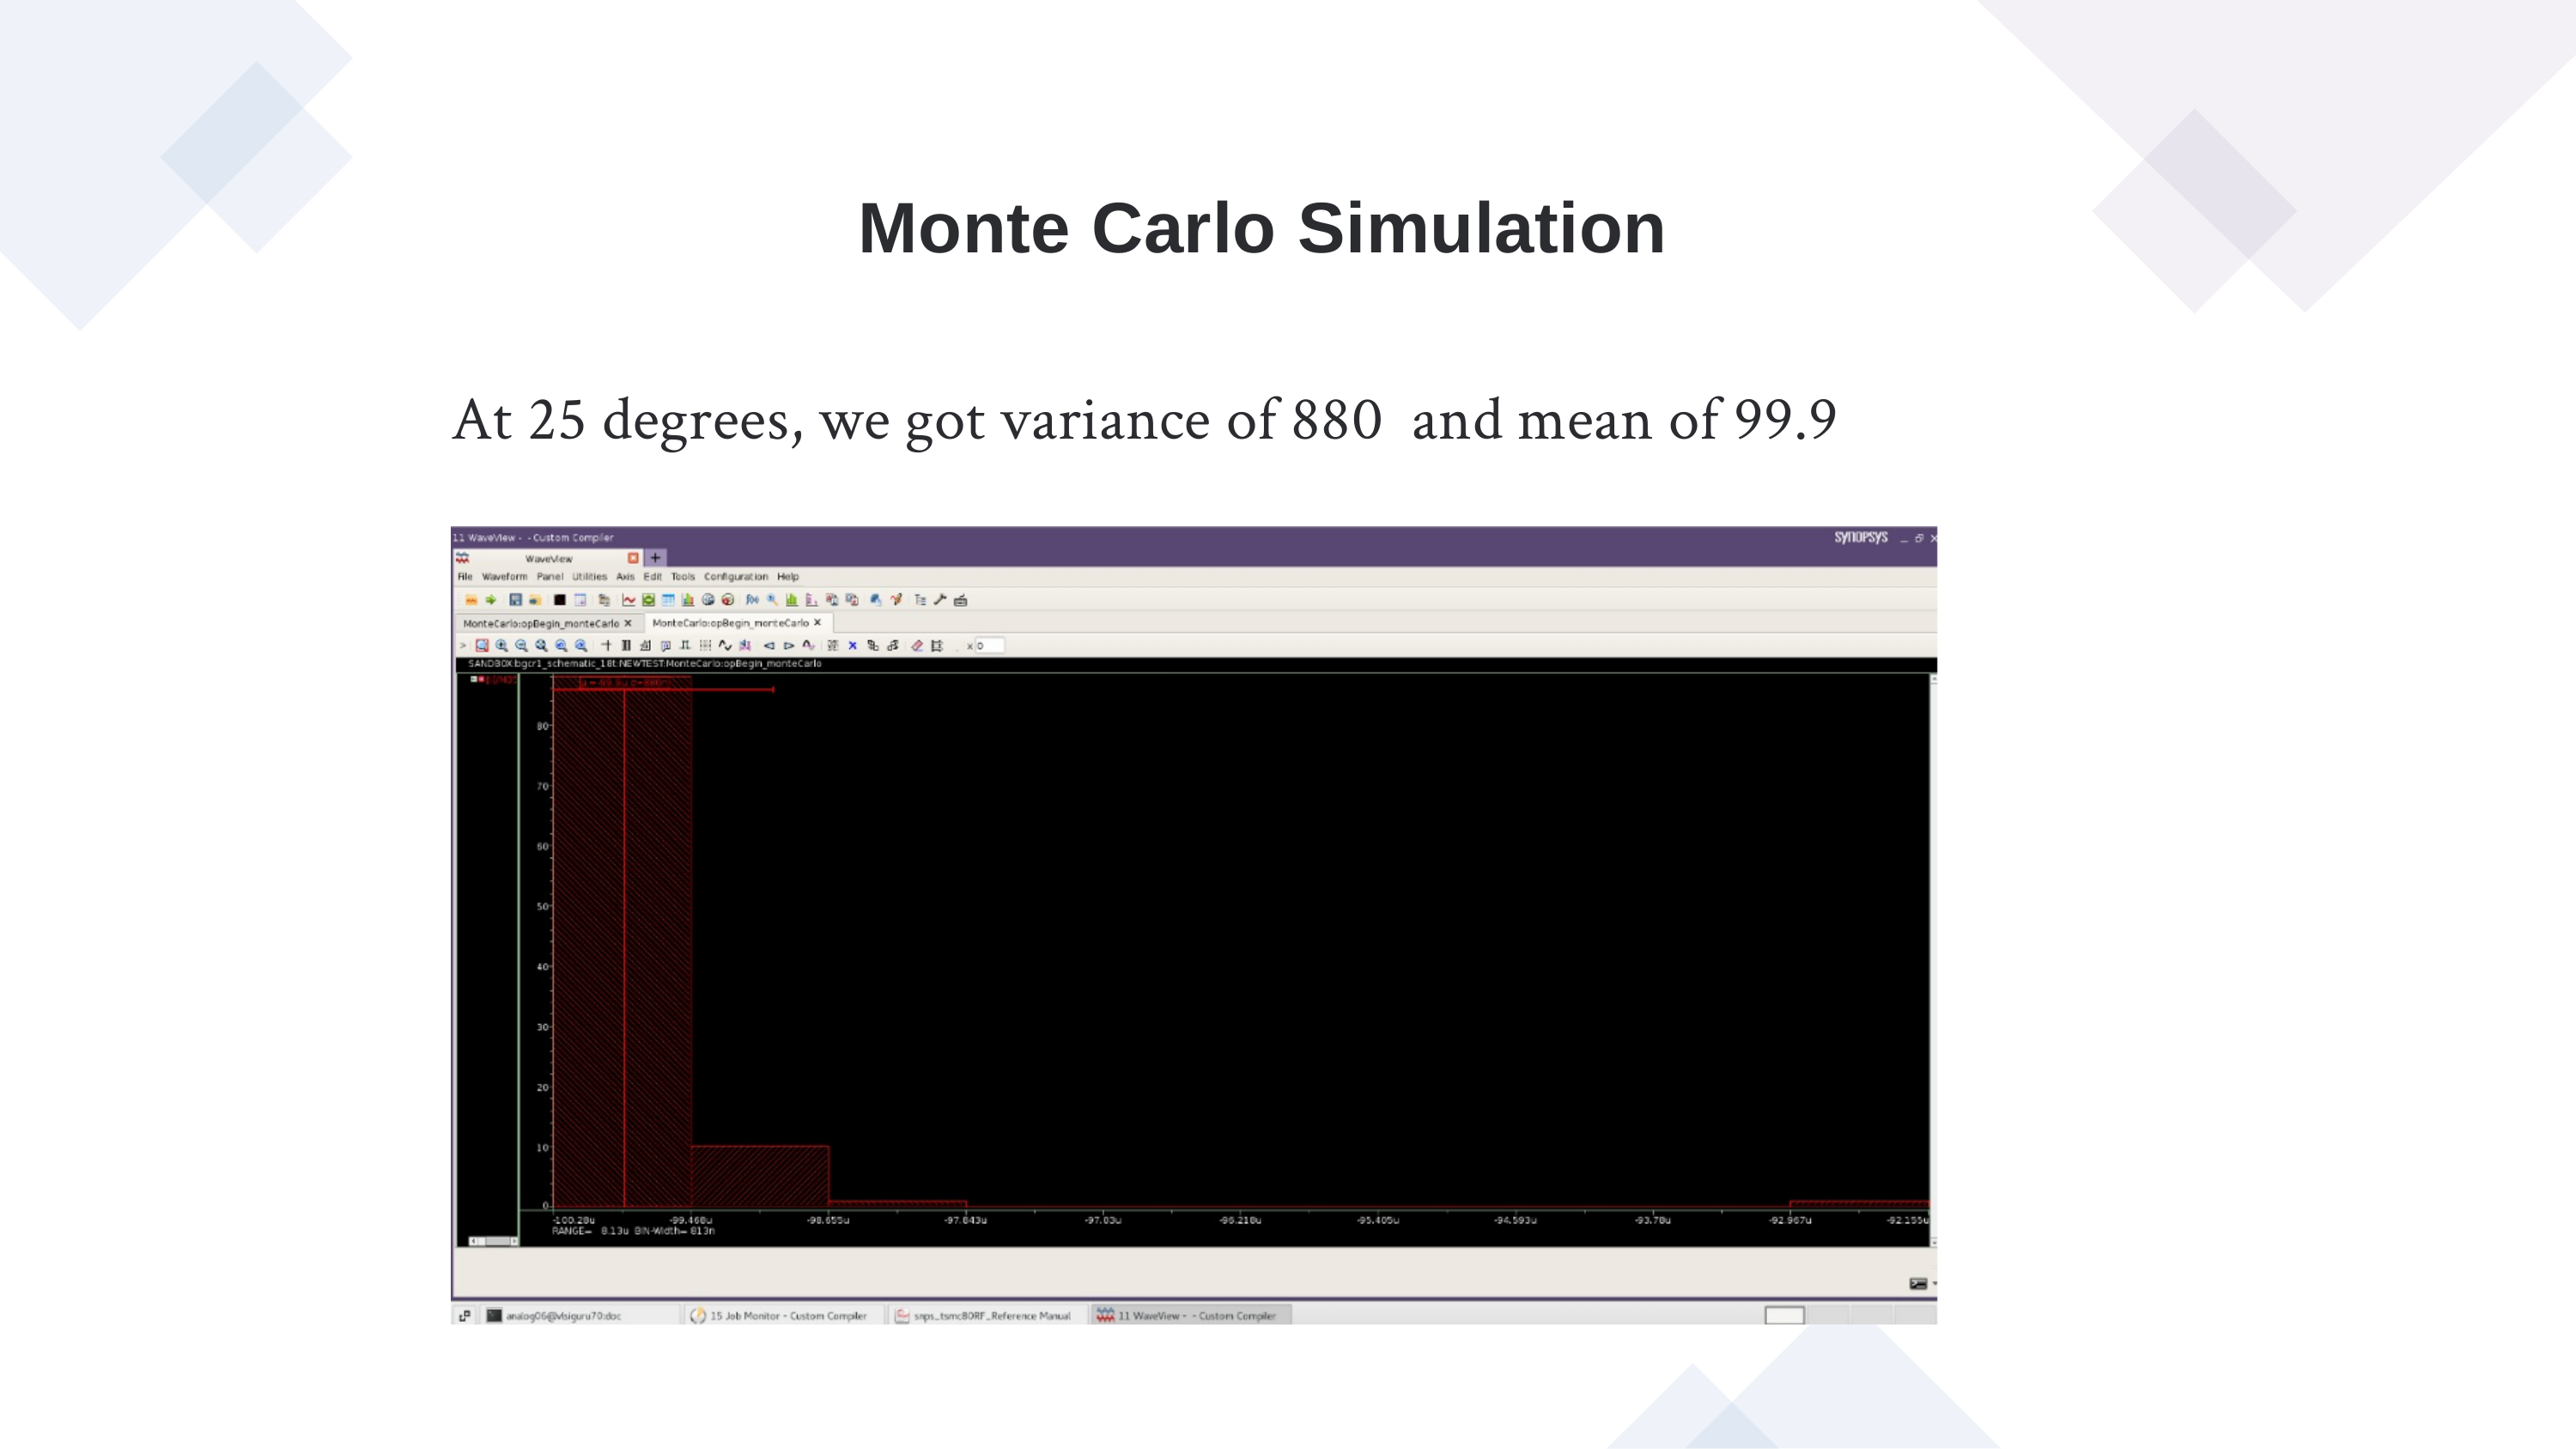

Monte Carlo Simulation

At 25 degrees, we got variance of 880  and mean of 99.9